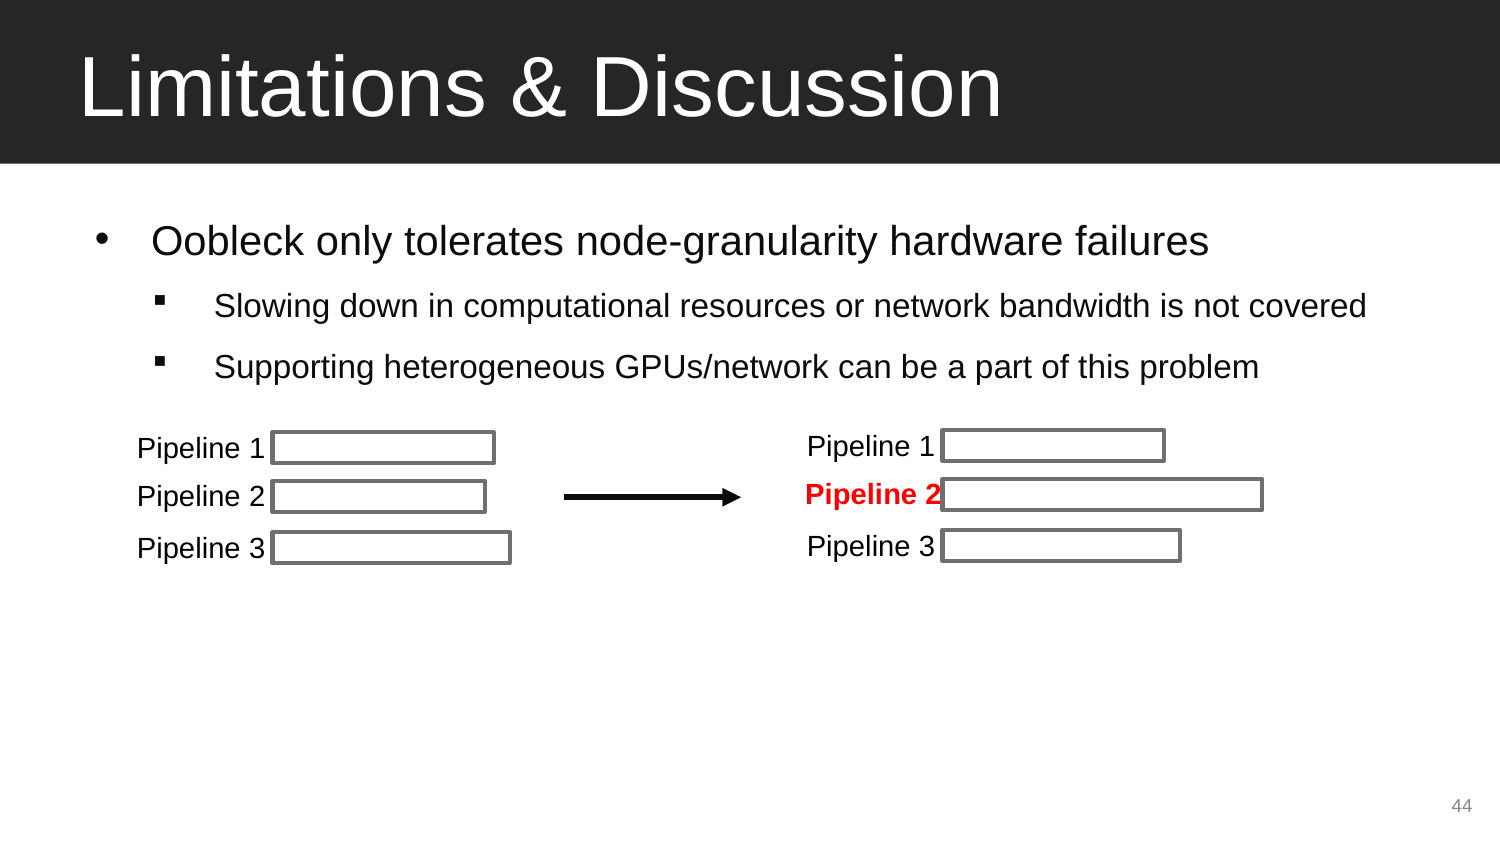

# Limitations & Discussion
Oobleck only tolerates node-granularity hardware failures
Slowing down in computational resources or network bandwidth is not covered
Supporting heterogeneous GPUs/network can be a part of this problem

Pipeline 1

Pipeline 2

Pipeline 3

Pipeline 1

Pipeline 2

Pipeline 3

44